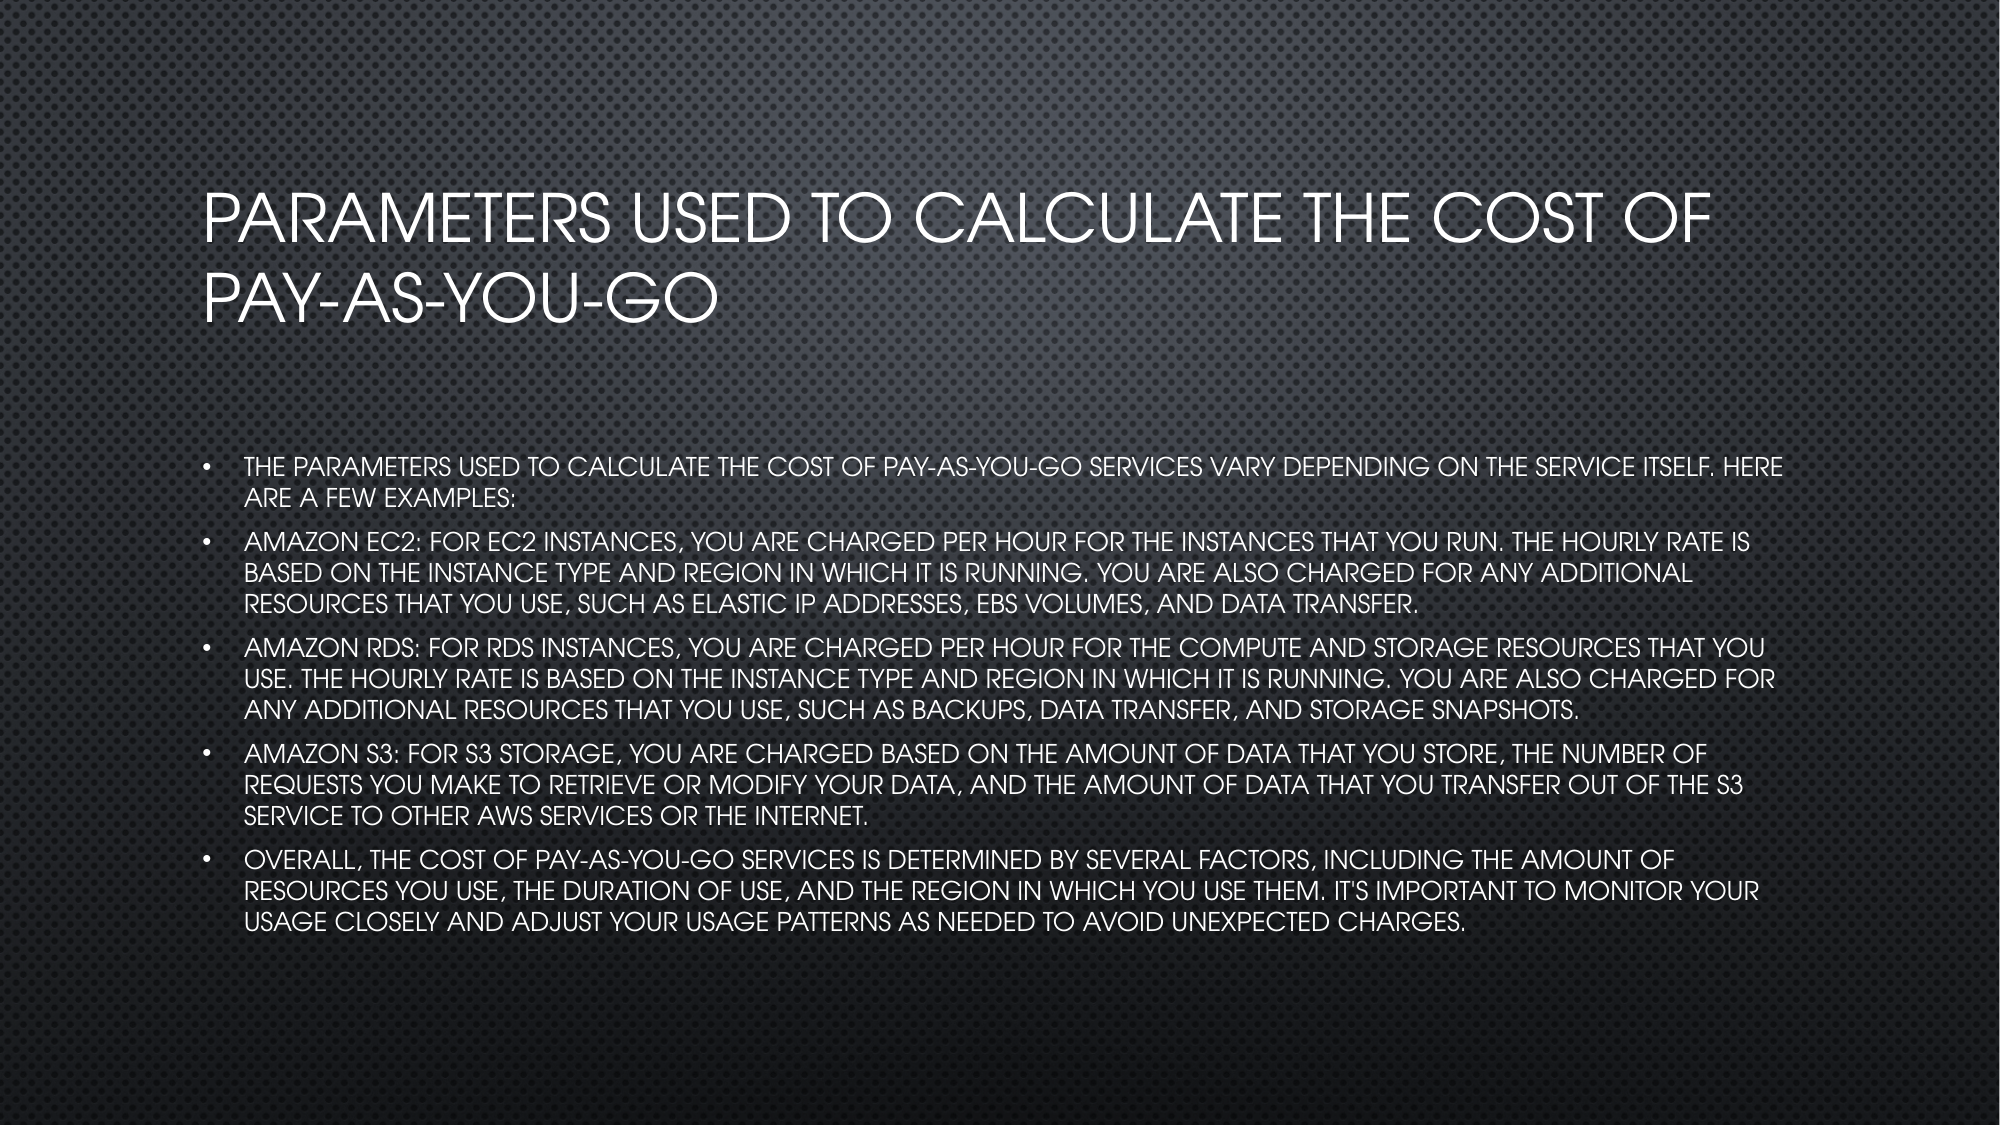

# parameters used to calculate the cost of Pay-As-You-Go
The parameters used to calculate the cost of Pay-As-You-Go services vary depending on the service itself. Here are a few examples:
Amazon EC2: For EC2 instances, you are charged per hour for the instances that you run. The hourly rate is based on the instance type and region in which it is running. You are also charged for any additional resources that you use, such as Elastic IP addresses, EBS volumes, and data transfer.
Amazon RDS: For RDS instances, you are charged per hour for the compute and storage resources that you use. The hourly rate is based on the instance type and region in which it is running. You are also charged for any additional resources that you use, such as backups, data transfer, and storage snapshots.
Amazon S3: For S3 storage, you are charged based on the amount of data that you store, the number of requests you make to retrieve or modify your data, and the amount of data that you transfer out of the S3 service to other AWS services or the internet.
Overall, the cost of Pay-As-You-Go services is determined by several factors, including the amount of resources you use, the duration of use, and the region in which you use them. It's important to monitor your usage closely and adjust your usage patterns as needed to avoid unexpected charges.